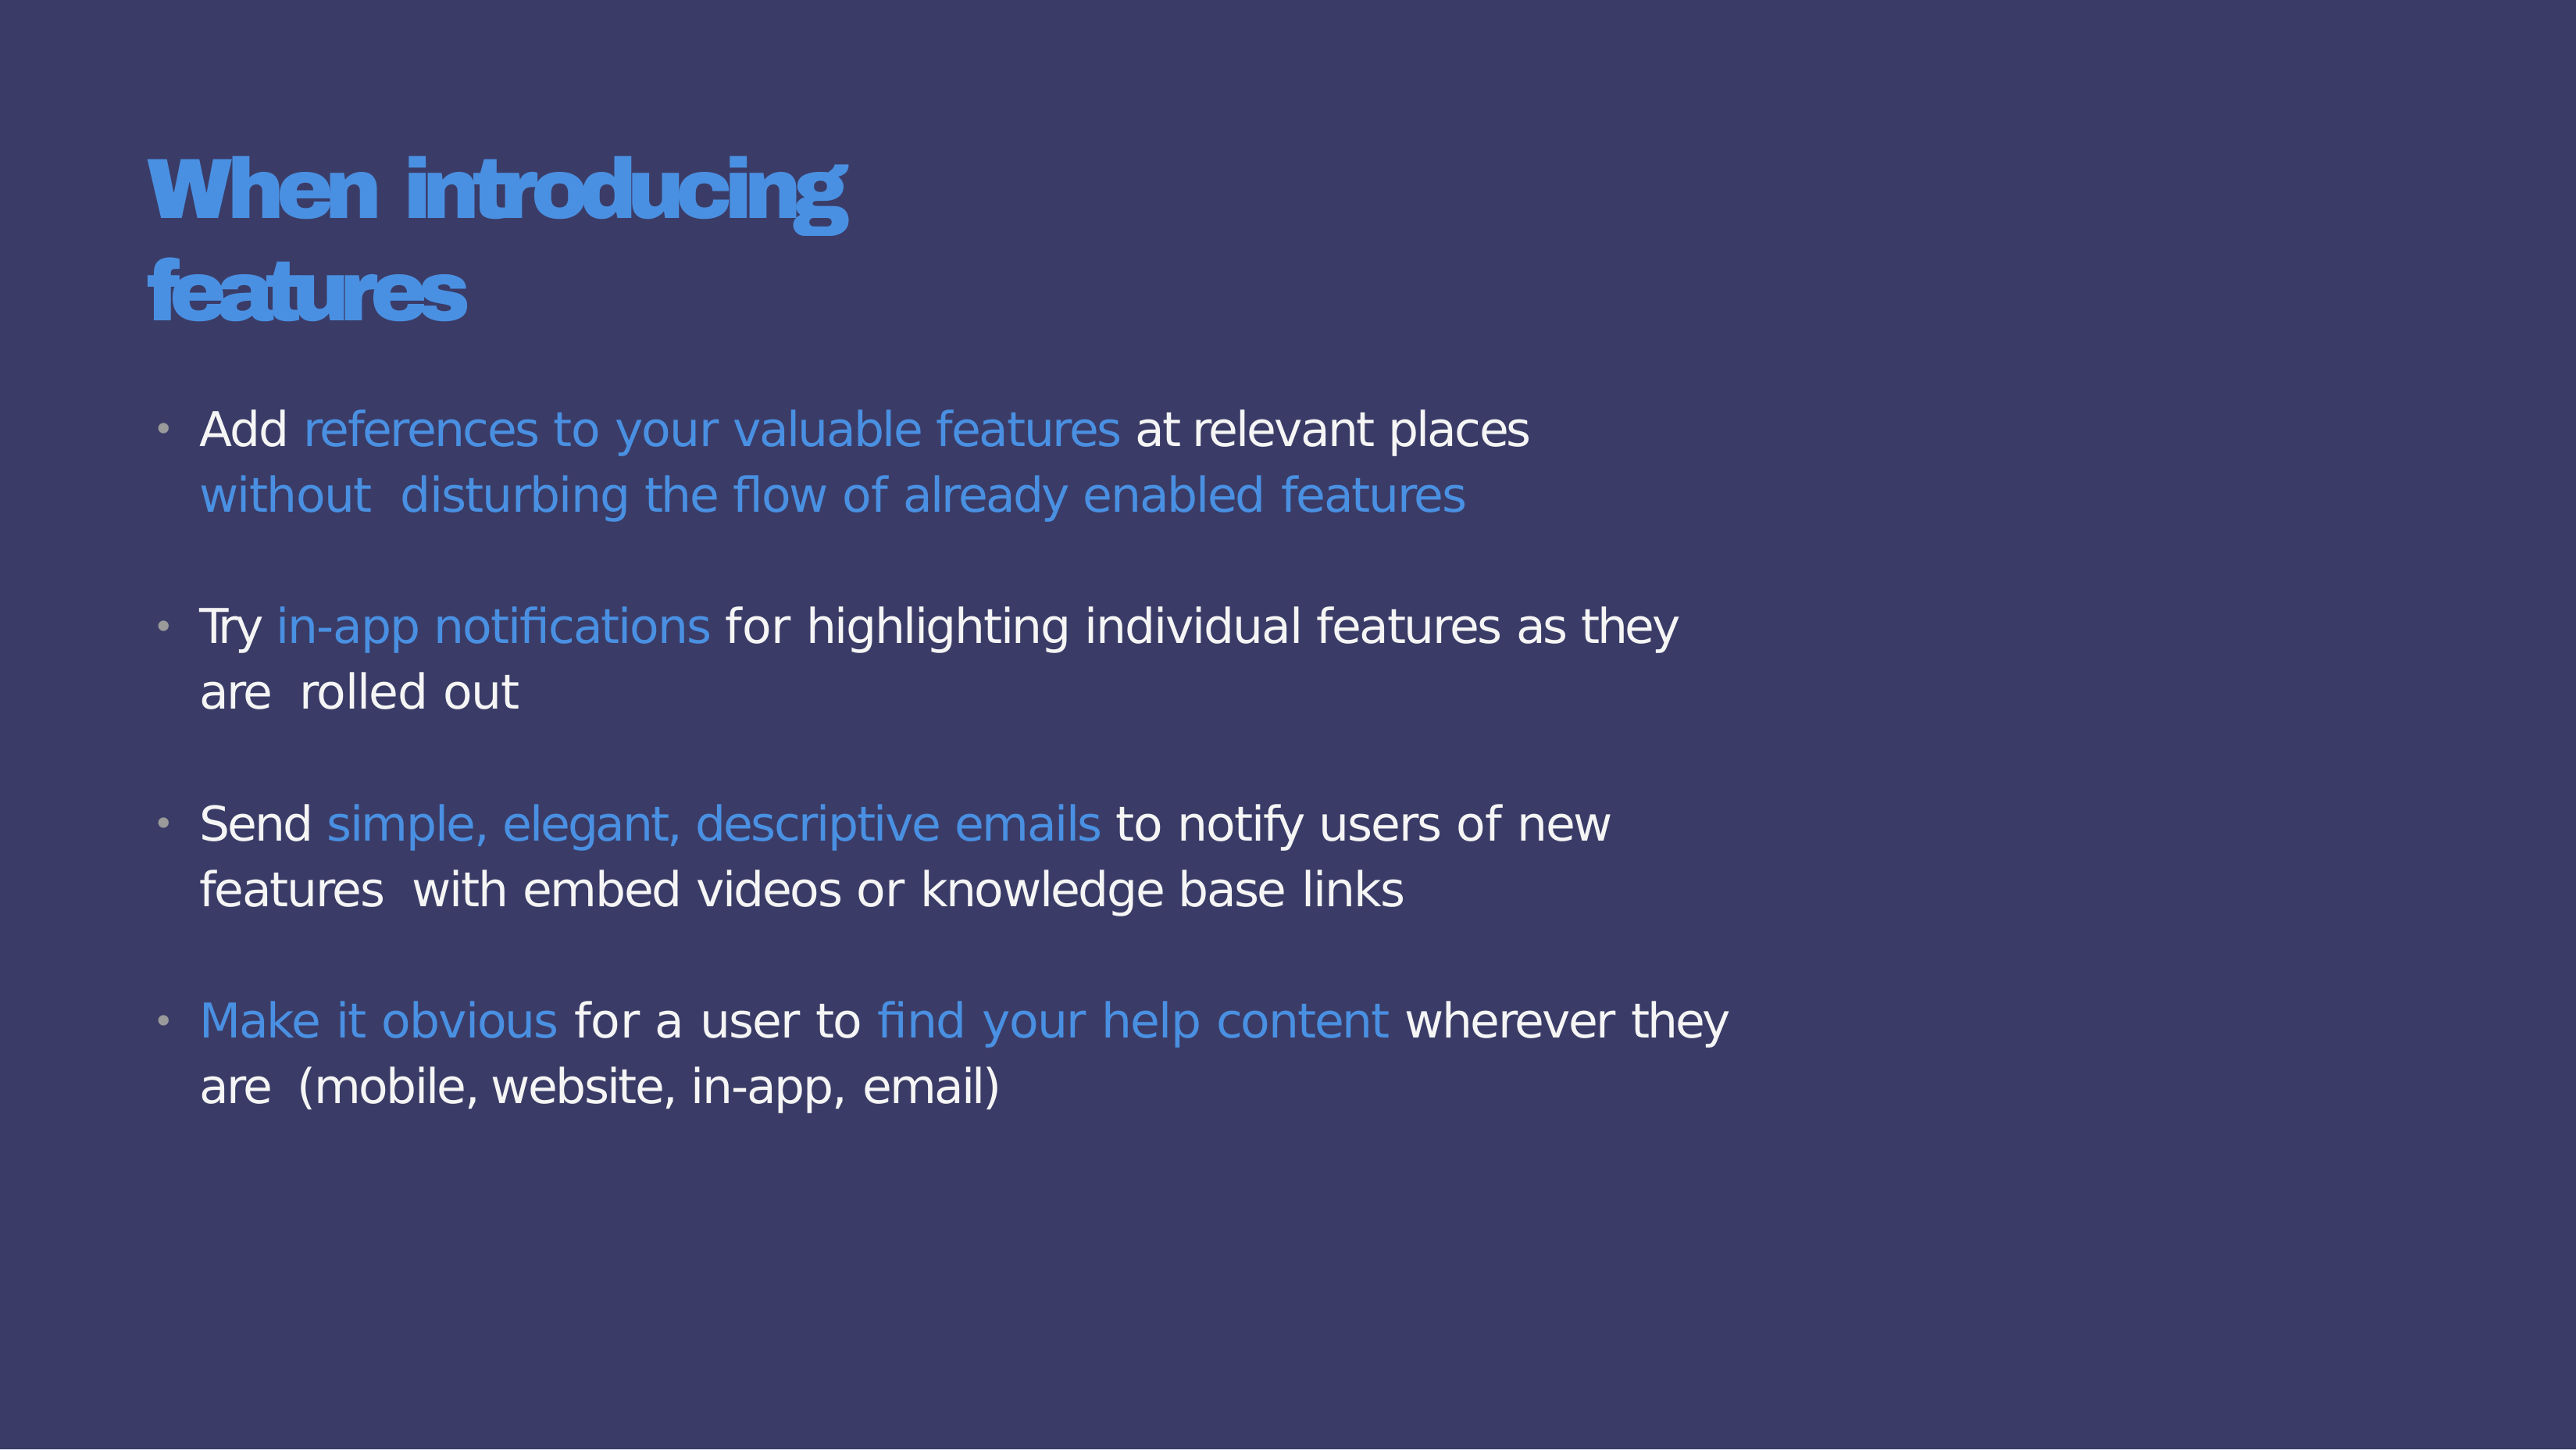

# When introducing features
Add references to your valuable features at relevant places without  disturbing the ﬂow of already enabled features
•
Try in-app notiﬁcations for highlighting individual features as they are  rolled out
•
Send simple, elegant, descriptive emails to notify users of new features  with embed videos or knowledge base links
•
Make it obvious for a user to ﬁnd your help content wherever they are  (mobile, website, in-app, email)
•